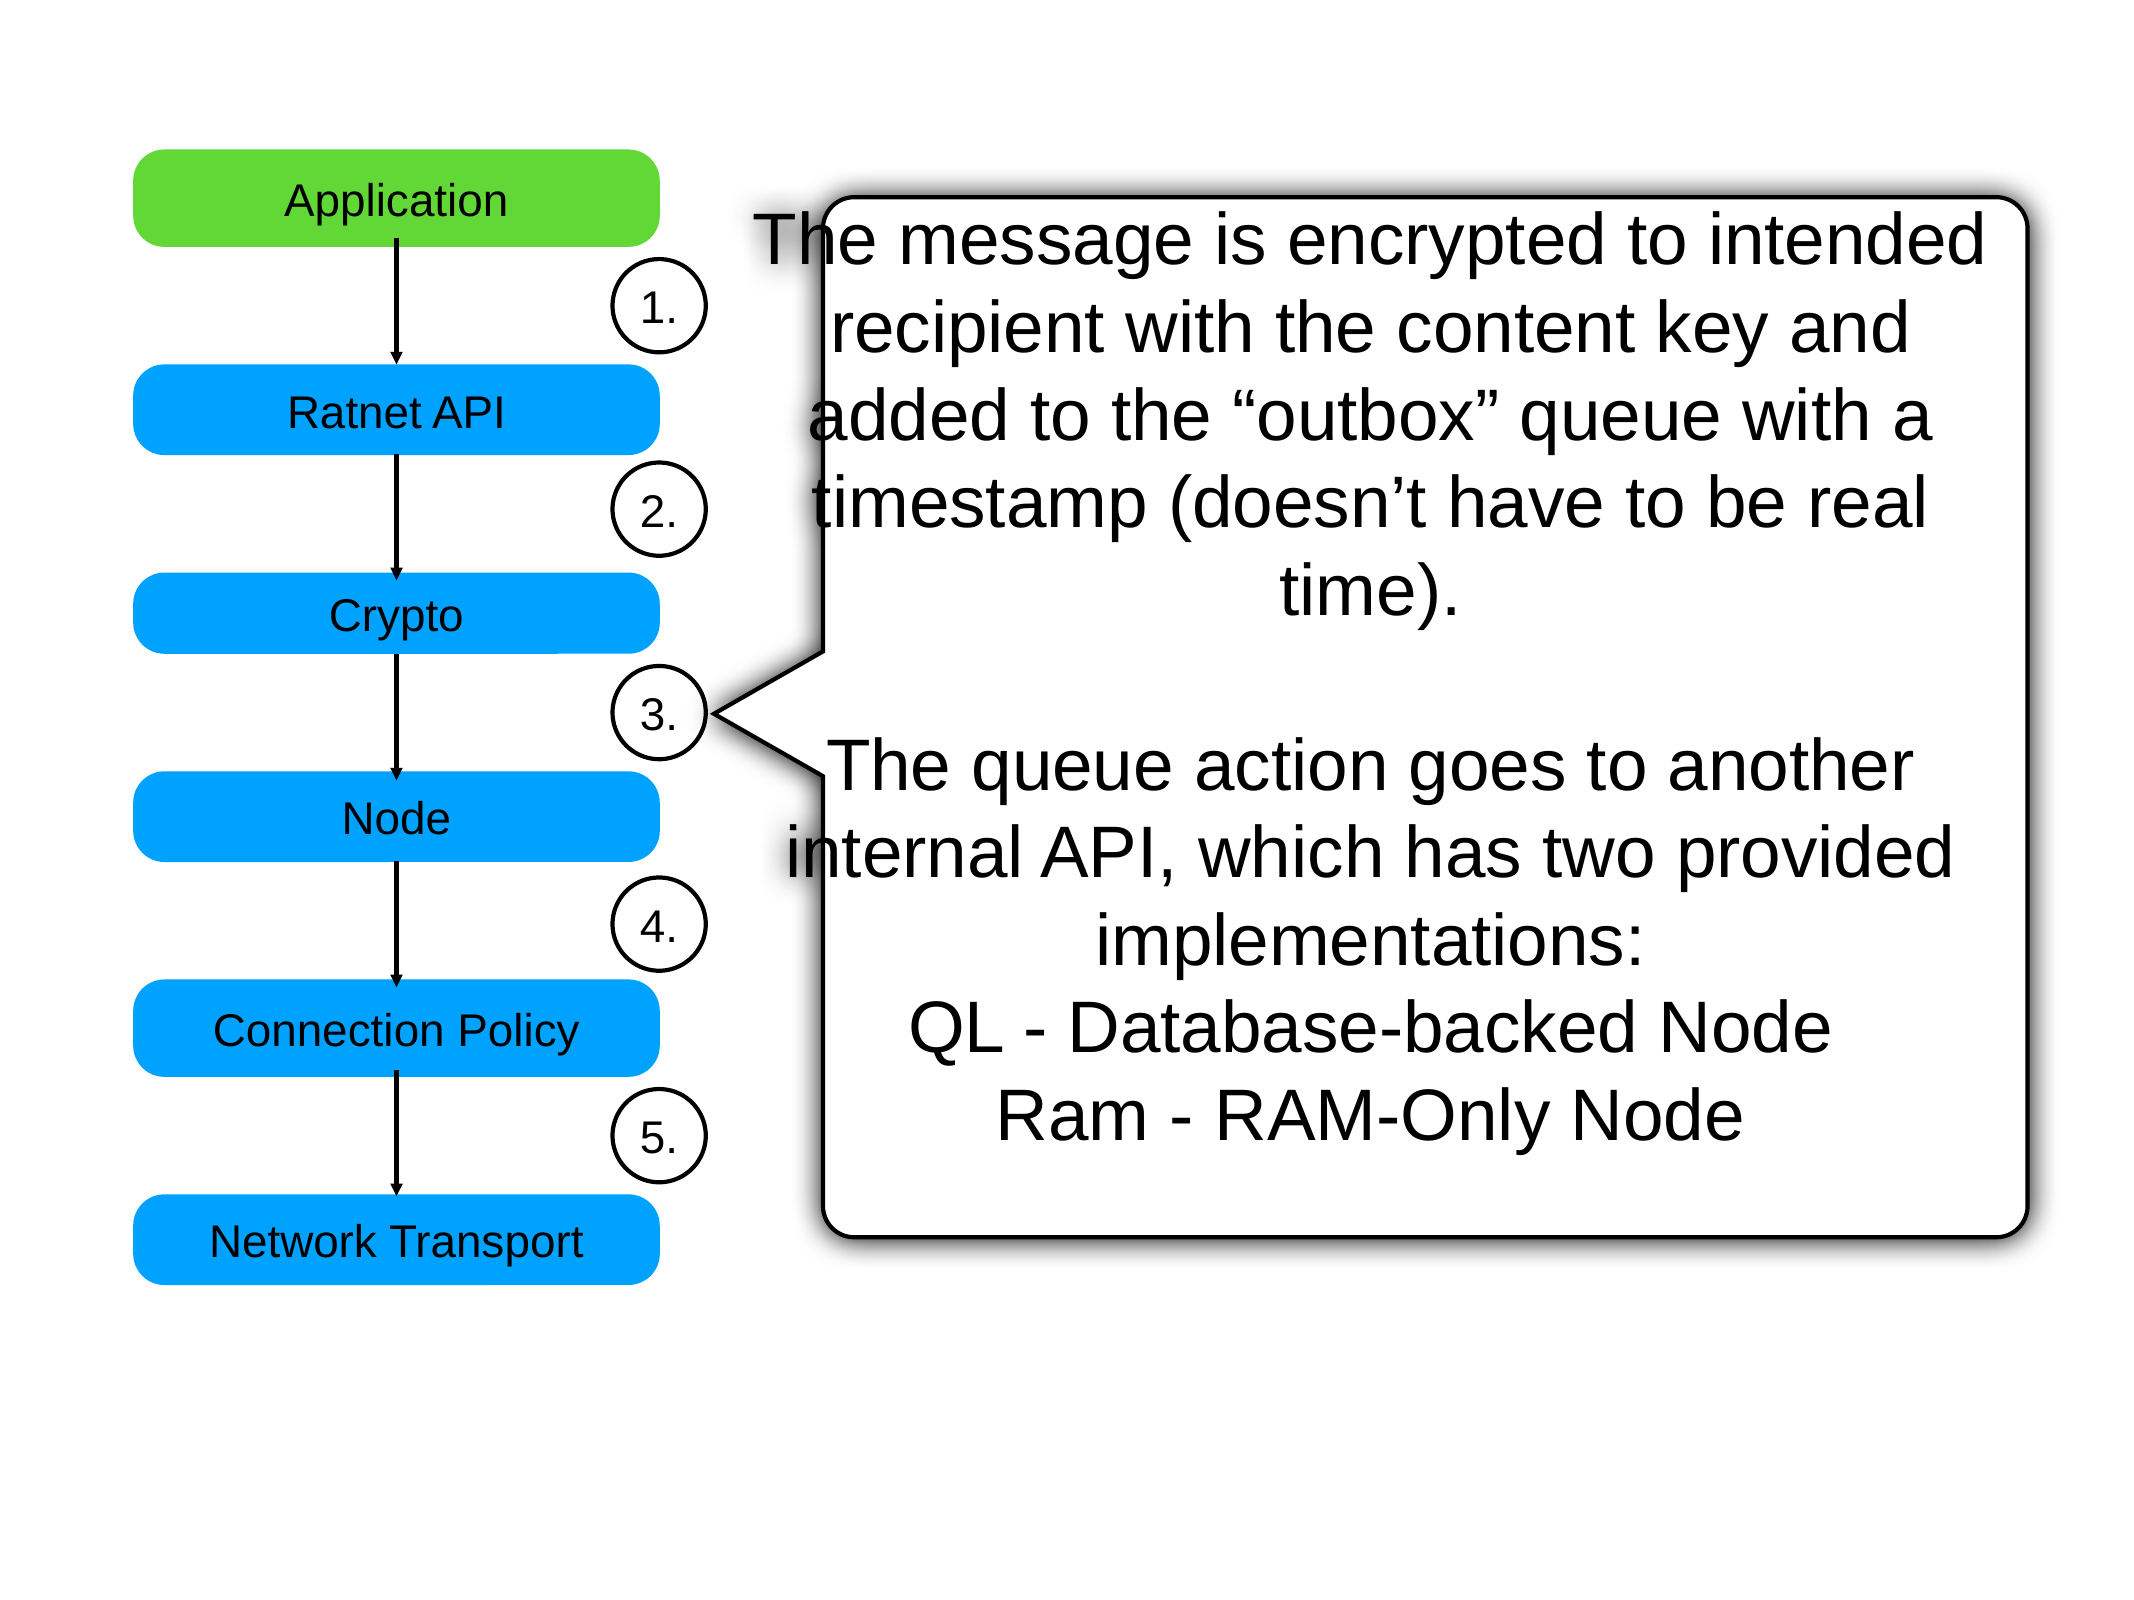

Application
The message is encrypted to intended recipient with the content key and added to the “outbox” queue with a timestamp (doesn’t have to be real time).

The queue action goes to another internal API, which has two provided implementations:
QL - Database-backed Node
Ram - RAM-Only Node

1.
Ratnet API

2.
Crypto

3.
Node

4.
Connection Policy

5.
Network Transport